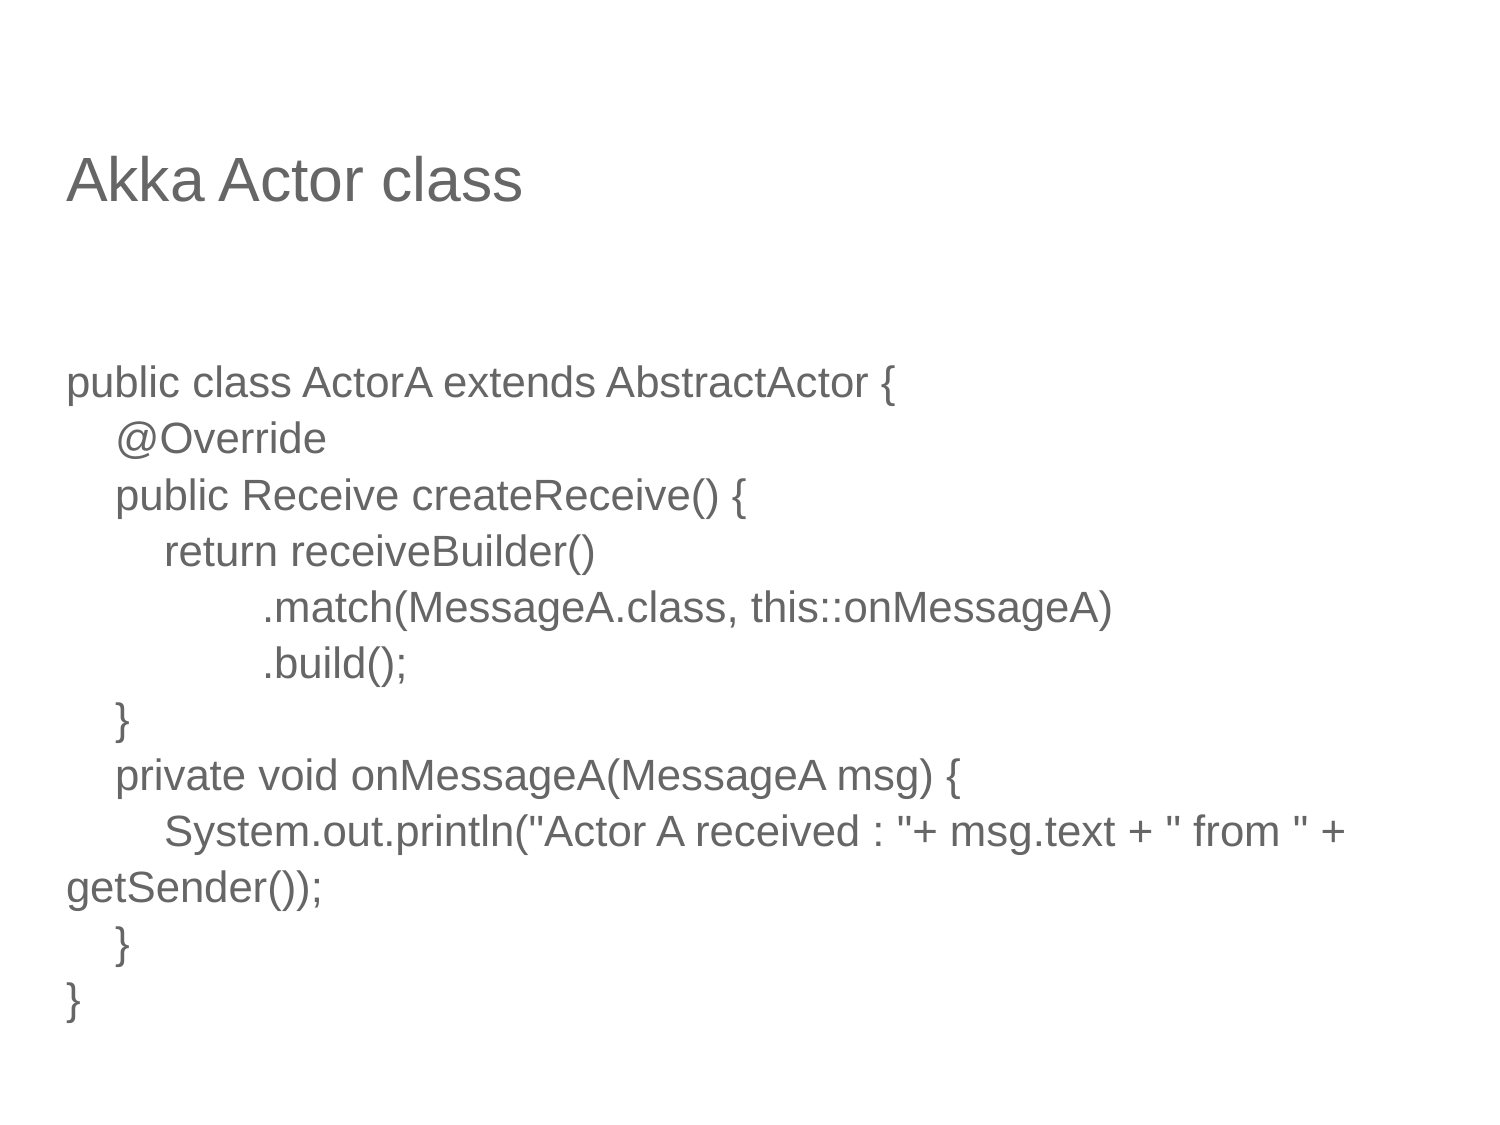

# Akka Actor class
public class ActorA extends AbstractActor {
    @Override
    public Receive createReceive() {
        return receiveBuilder()
                .match(MessageA.class, this::onMessageA)
                .build();
    }
    private void onMessageA(MessageA msg) {
        System.out.println("Actor A received : "+ msg.text + " from " + getSender());
    }
}